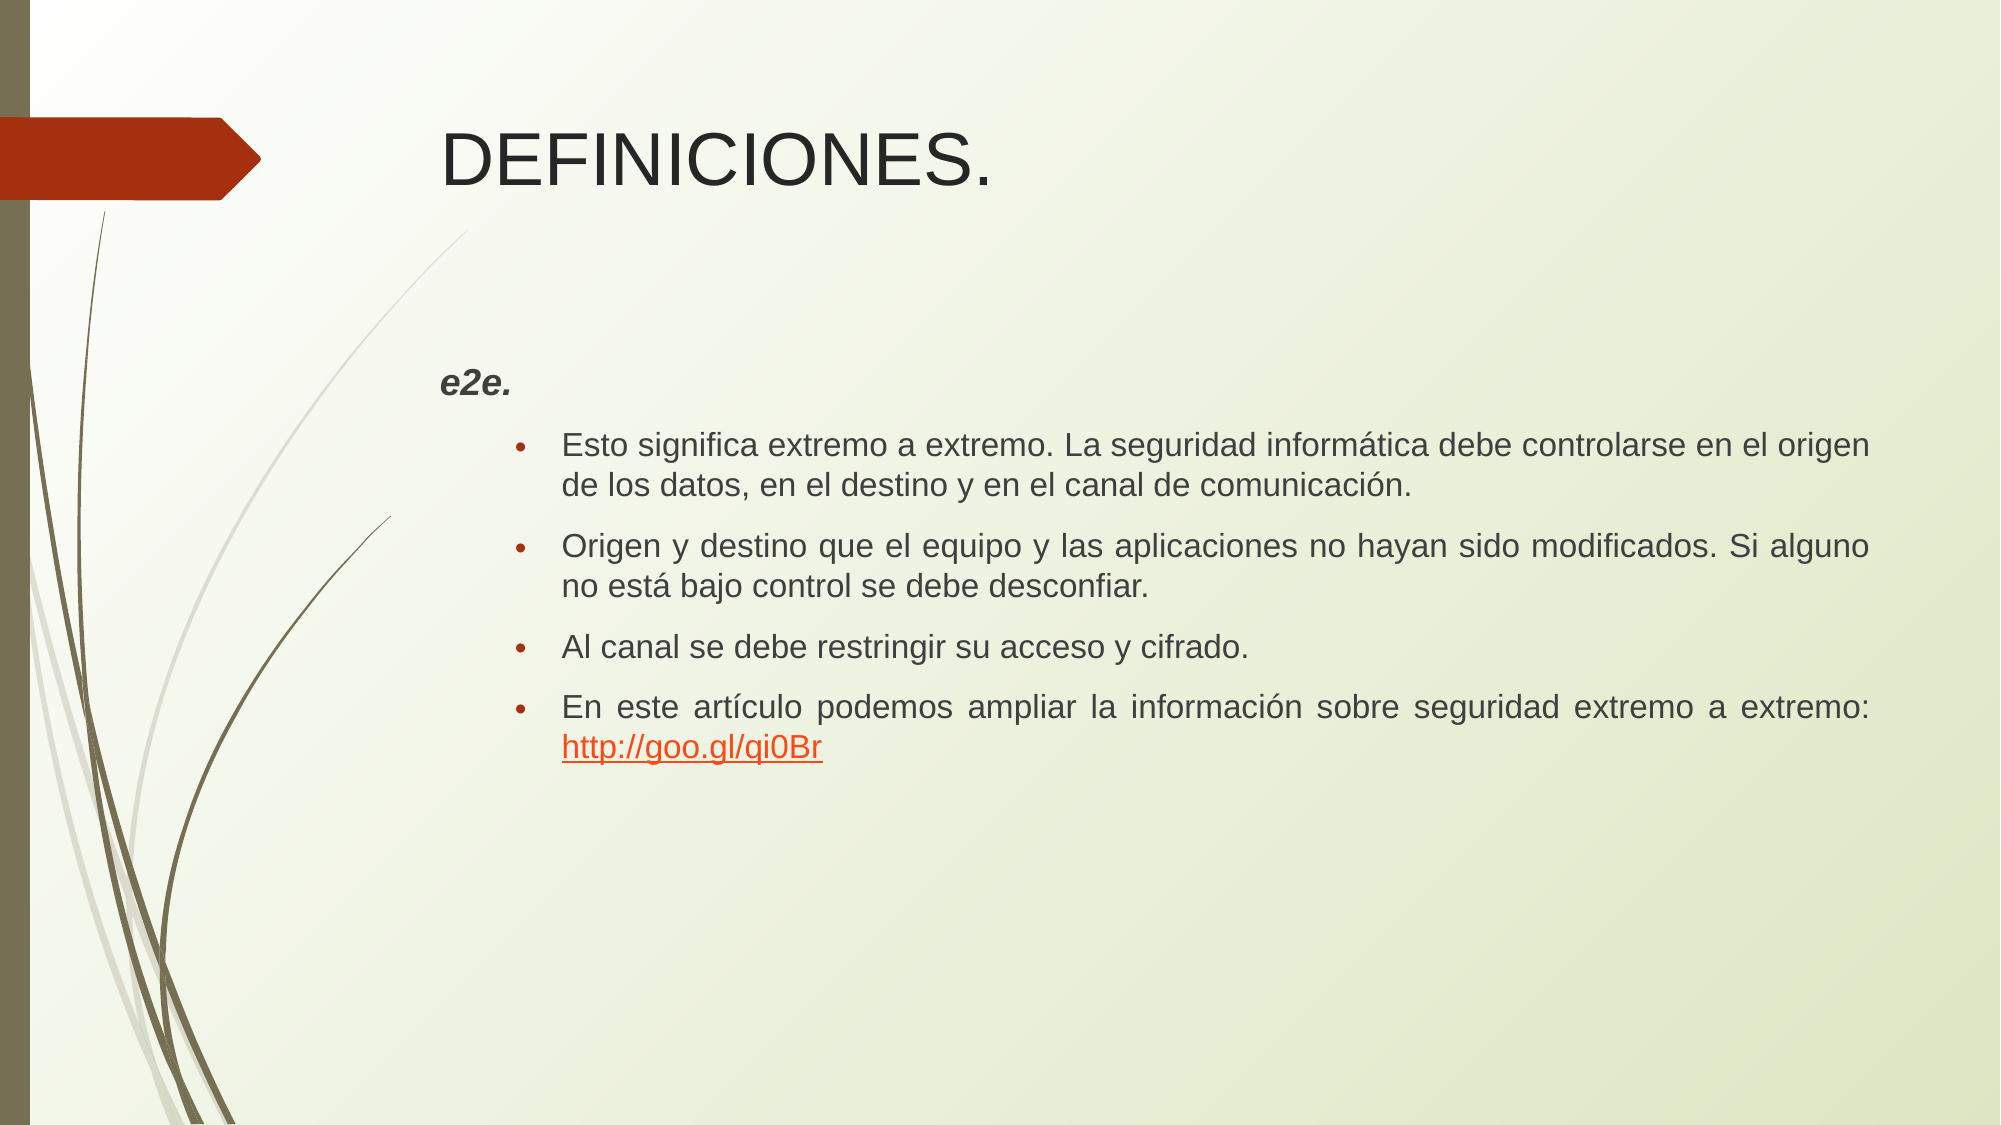

# DEFINICIONES.
e2e.
Esto significa extremo a extremo. La seguridad informática debe controlarse en el origen de los datos, en el destino y en el canal de comunicación.
Origen y destino que el equipo y las aplicaciones no hayan sido modificados. Si alguno no está bajo control se debe desconfiar.
Al canal se debe restringir su acceso y cifrado.
En este artículo podemos ampliar la información sobre seguridad extremo a extremo: http://goo.gl/qi0Br